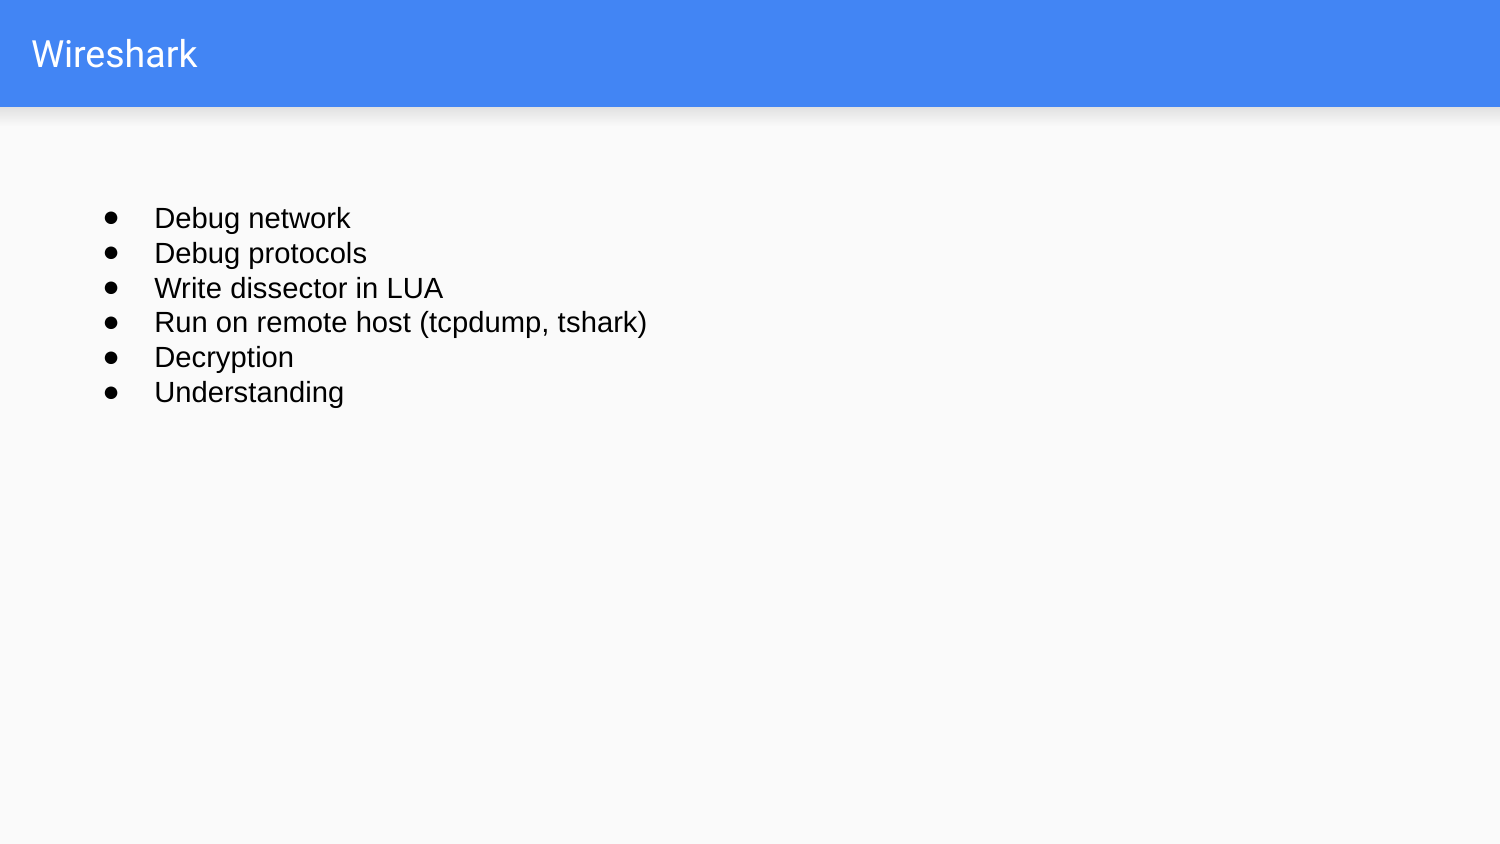

# Wireshark
Debug network
Debug protocols
Write dissector in LUA
Run on remote host (tcpdump, tshark)
Decryption
Understanding